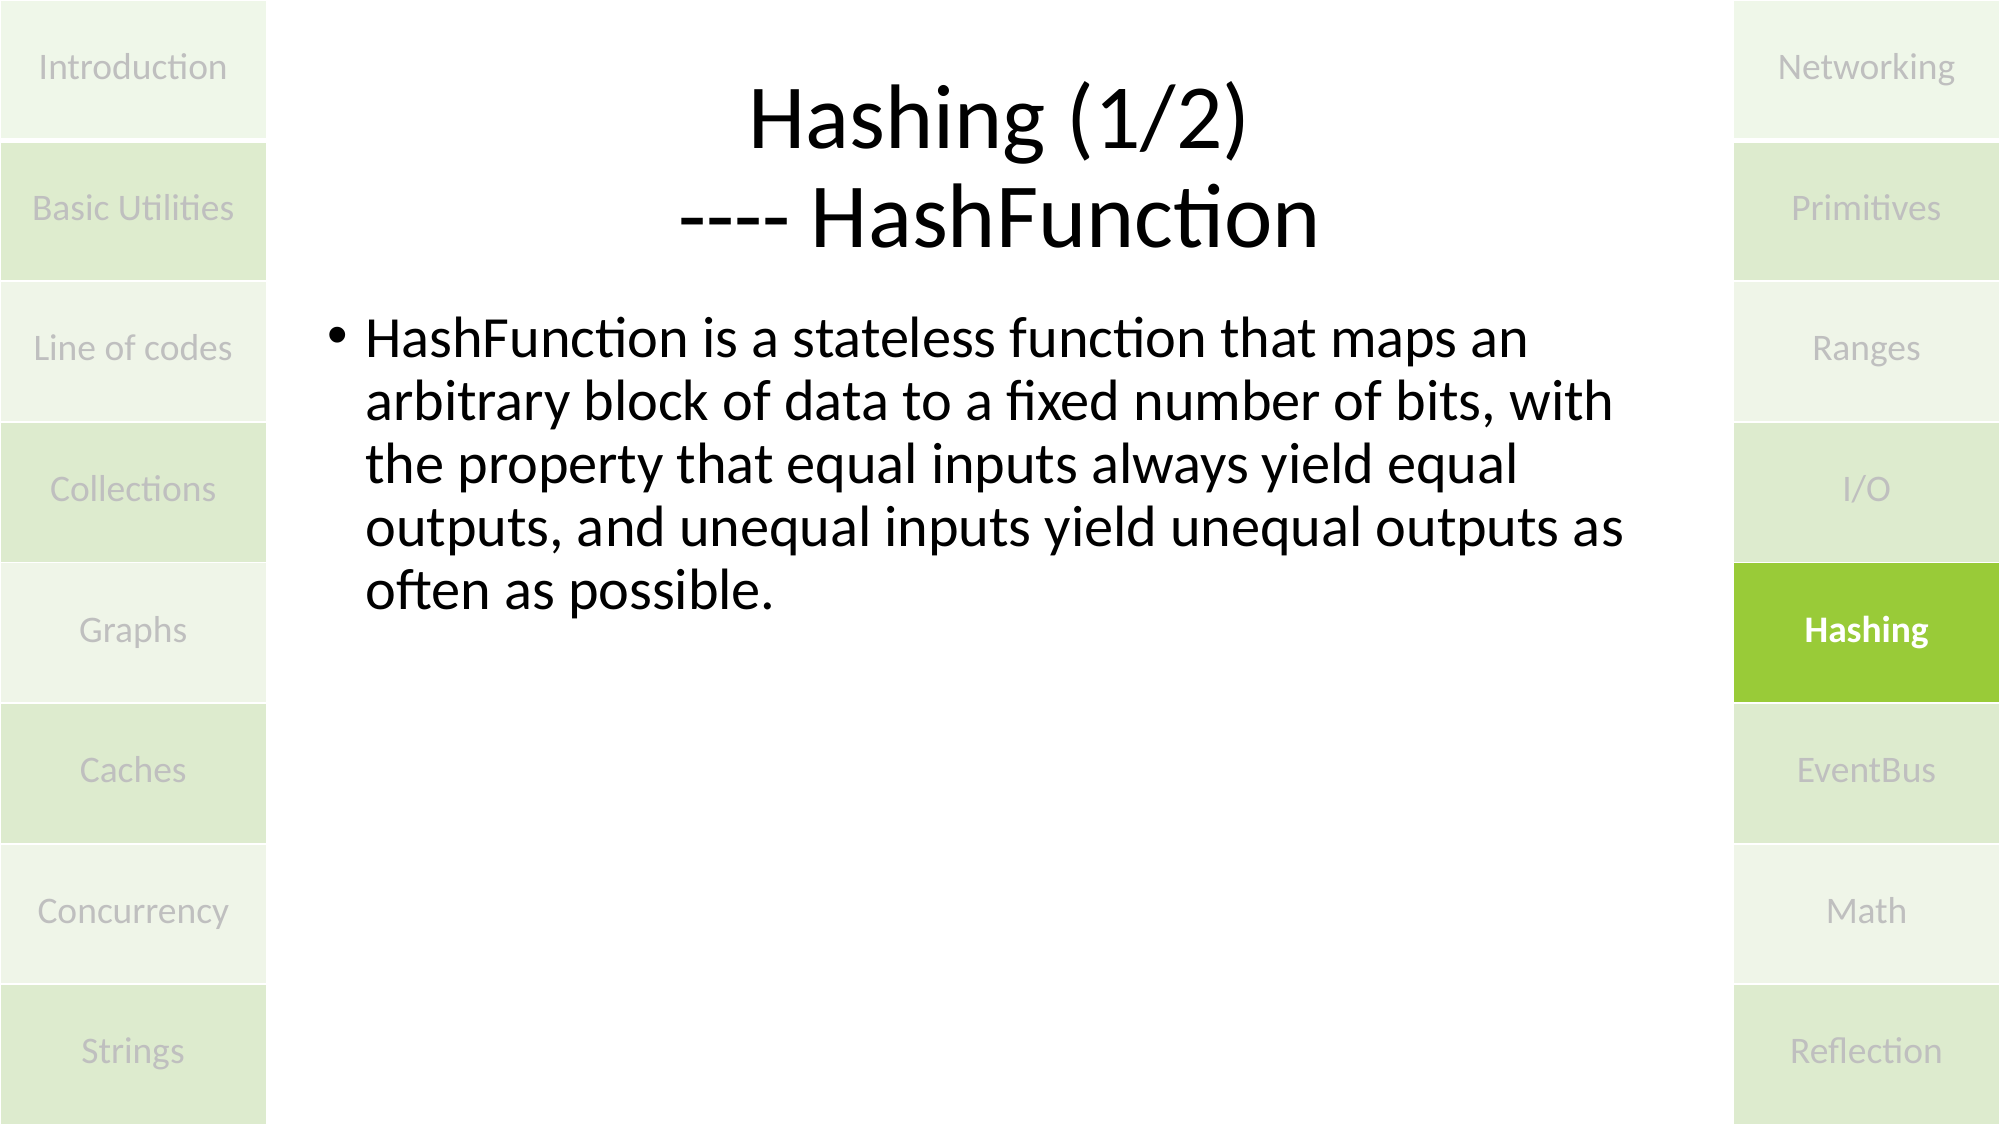

| Introduction |
| --- |
| Basic Utilities |
| Line of codes |
| Collections |
| Graphs |
| Caches |
| Concurrency |
| Strings |
| Networking |
| --- |
| Primitives |
| Ranges |
| I/O |
| Hashing |
| EventBus |
| Math |
| Reflection |
# Hashing (1/2) ---- HashFunction
HashFunction is a stateless function that maps an arbitrary block of data to a fixed number of bits, with the property that equal inputs always yield equal outputs, and unequal inputs yield unequal outputs as often as possible.